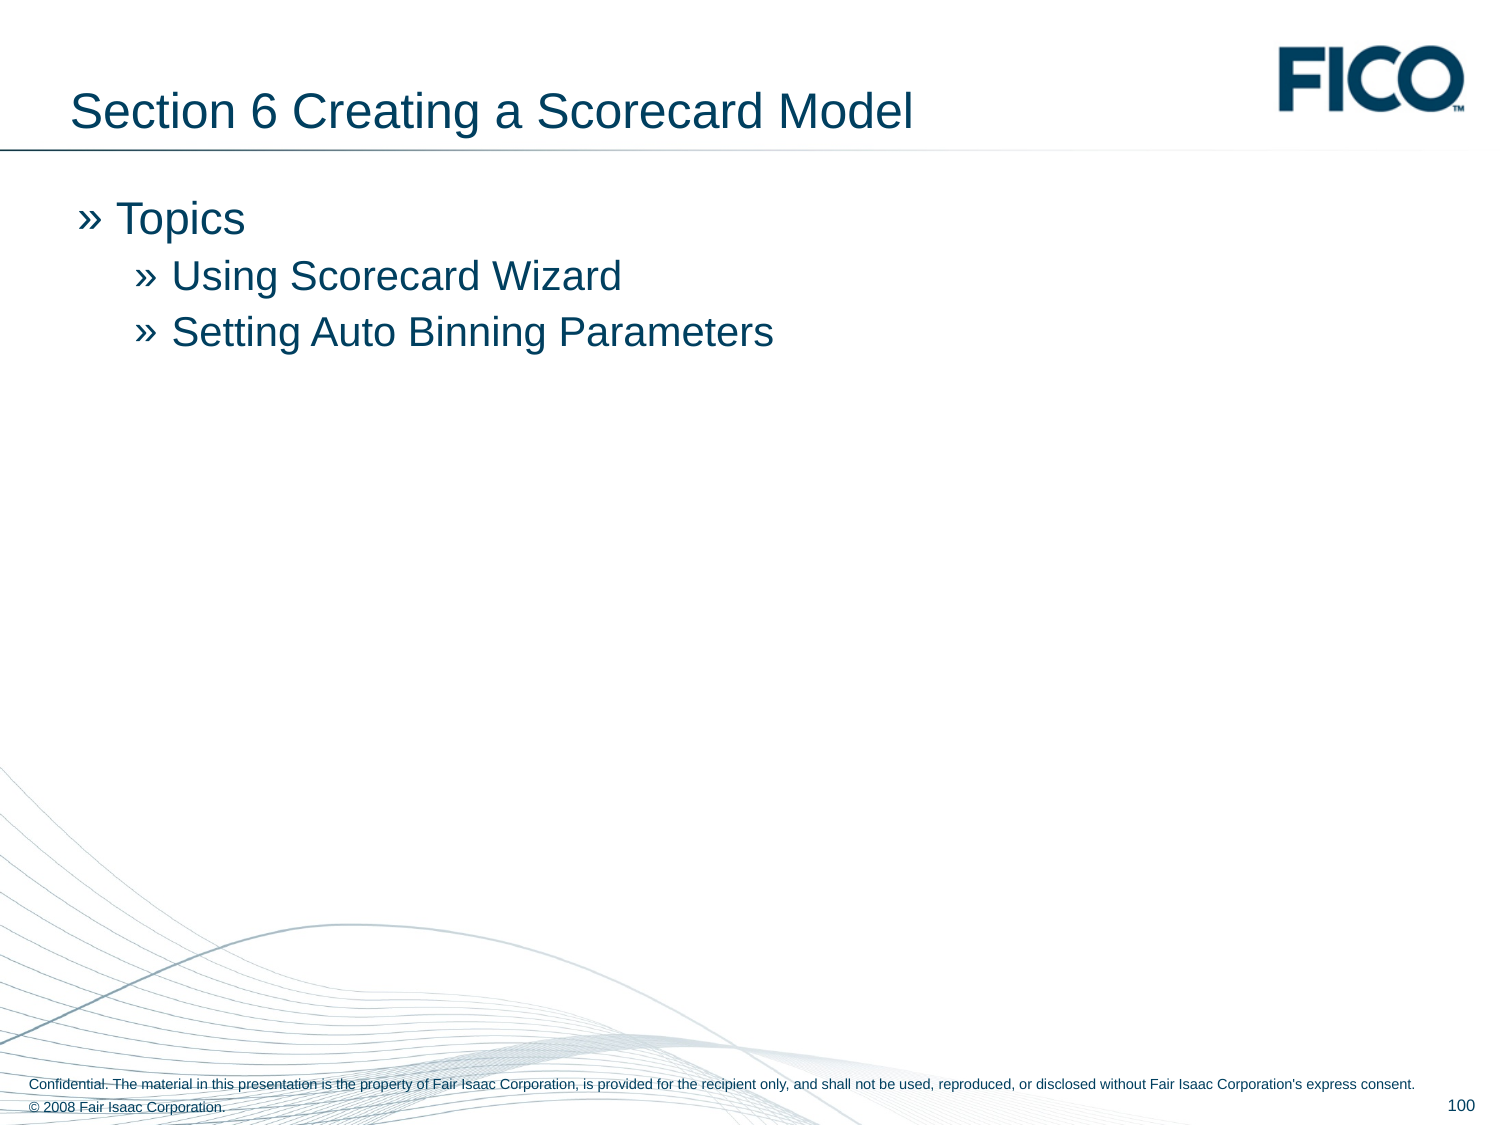

# Section 6 Creating a Scorecard Model
Topics
Using Scorecard Wizard
Setting Auto Binning Parameters